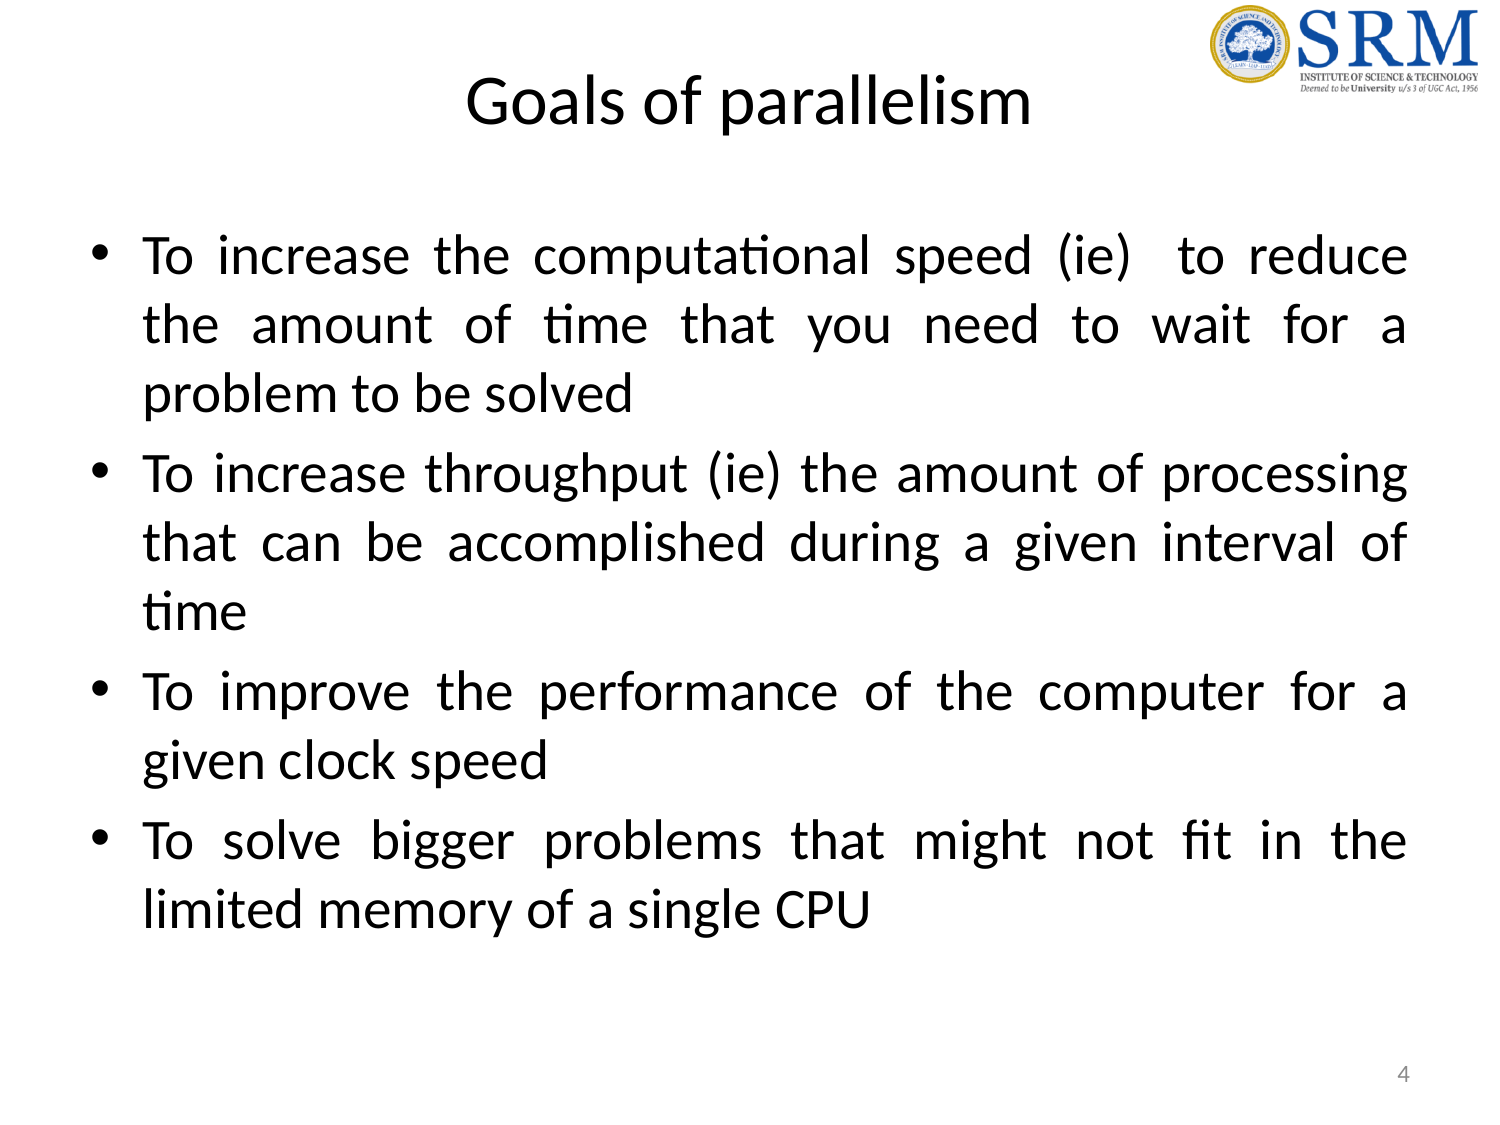

# Goals of parallelism
To increase the computational speed (ie)  to reduce the amount of time that you need to wait for a problem to be solved
To increase throughput (ie) the amount of processing that can be accomplished during a given interval of time
To improve the performance of the computer for a given clock speed
To solve bigger problems that might not fit in the limited memory of a single CPU
4